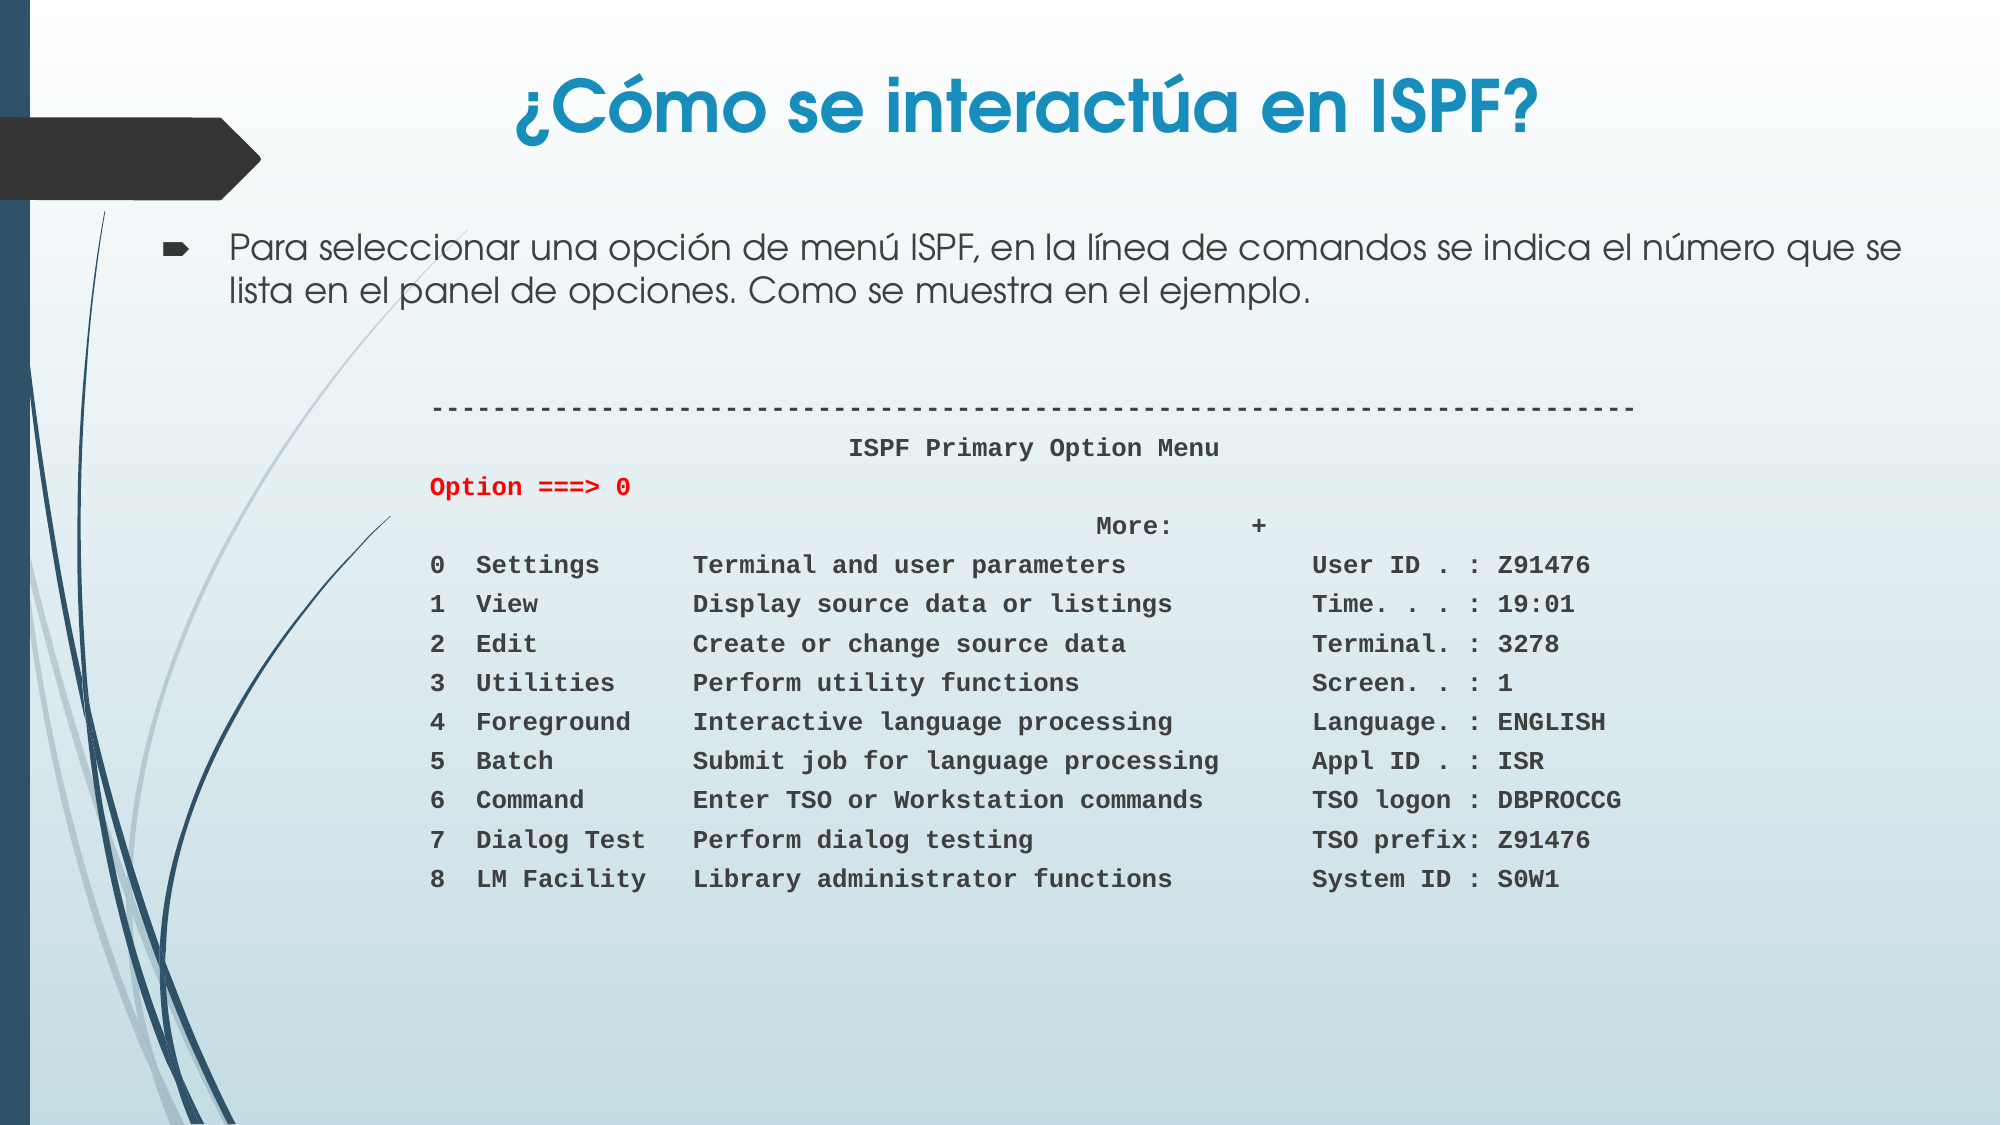

# ¿Cómo se interactúa en ISPF?
Para seleccionar una opción de menú ISPF, en la línea de comandos se indica el número que se lista en el panel de opciones. Como se muestra en el ejemplo.

 ------------------------------------------------------------------------------
                            ISPF Primary Option Menu
 Option ===> 0
                                            More:     +
 0  Settings      Terminal and user parameters            User ID . : Z91476
 1  View          Display source data or listings         Time. . . : 19:01
 2  Edit          Create or change source data            Terminal. : 3278
 3  Utilities     Perform utility functions               Screen. . : 1
 4  Foreground    Interactive language processing         Language. : ENGLISH
 5  Batch         Submit job for language processing      Appl ID . : ISR
 6  Command       Enter TSO or Workstation commands       TSO logon : DBPROCCG
 7  Dialog Test   Perform dialog testing                  TSO prefix: Z91476
 8  LM Facility   Library administrator functions         System ID : S0W1